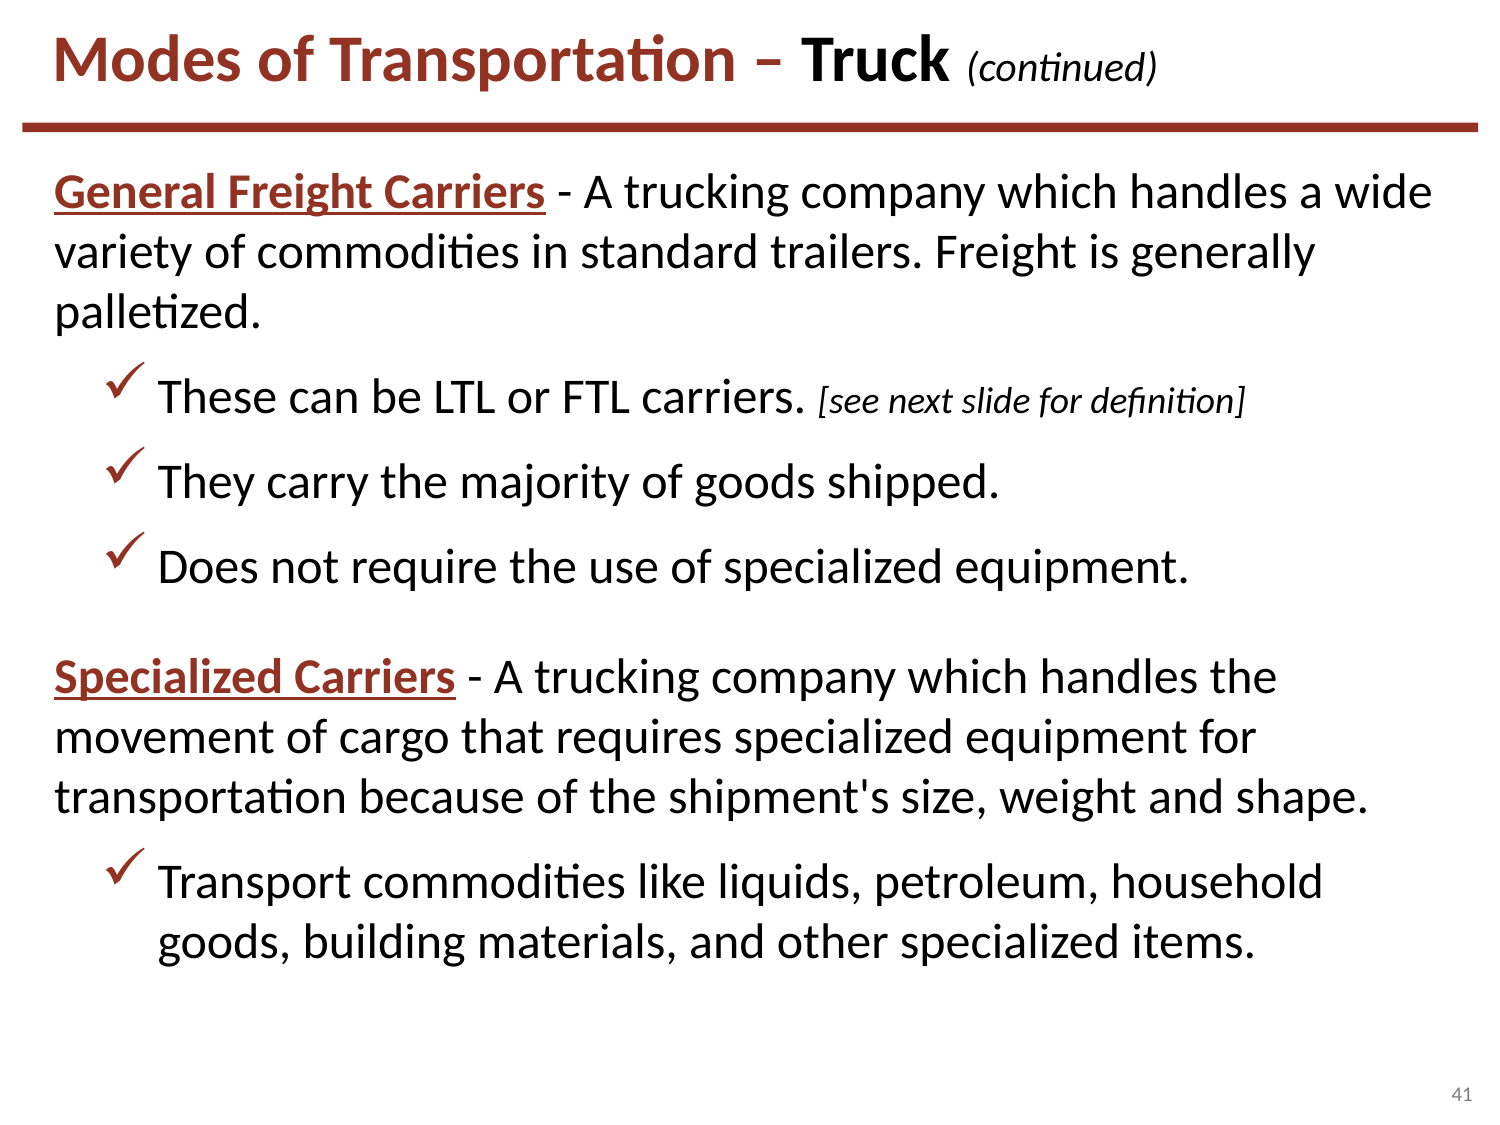

Modes of Transportation – Truck (continued)
General Freight Carriers - A trucking company which handles a wide variety of commodities in standard trailers. Freight is generally palletized.
These can be LTL or FTL carriers. [see next slide for definition]
They carry the majority of goods shipped.
Does not require the use of specialized equipment.
Specialized Carriers - A trucking company which handles the movement of cargo that requires specialized equipment for transportation because of the shipment's size, weight and shape.
Transport commodities like liquids, petroleum, household goods, building materials, and other specialized items.
41